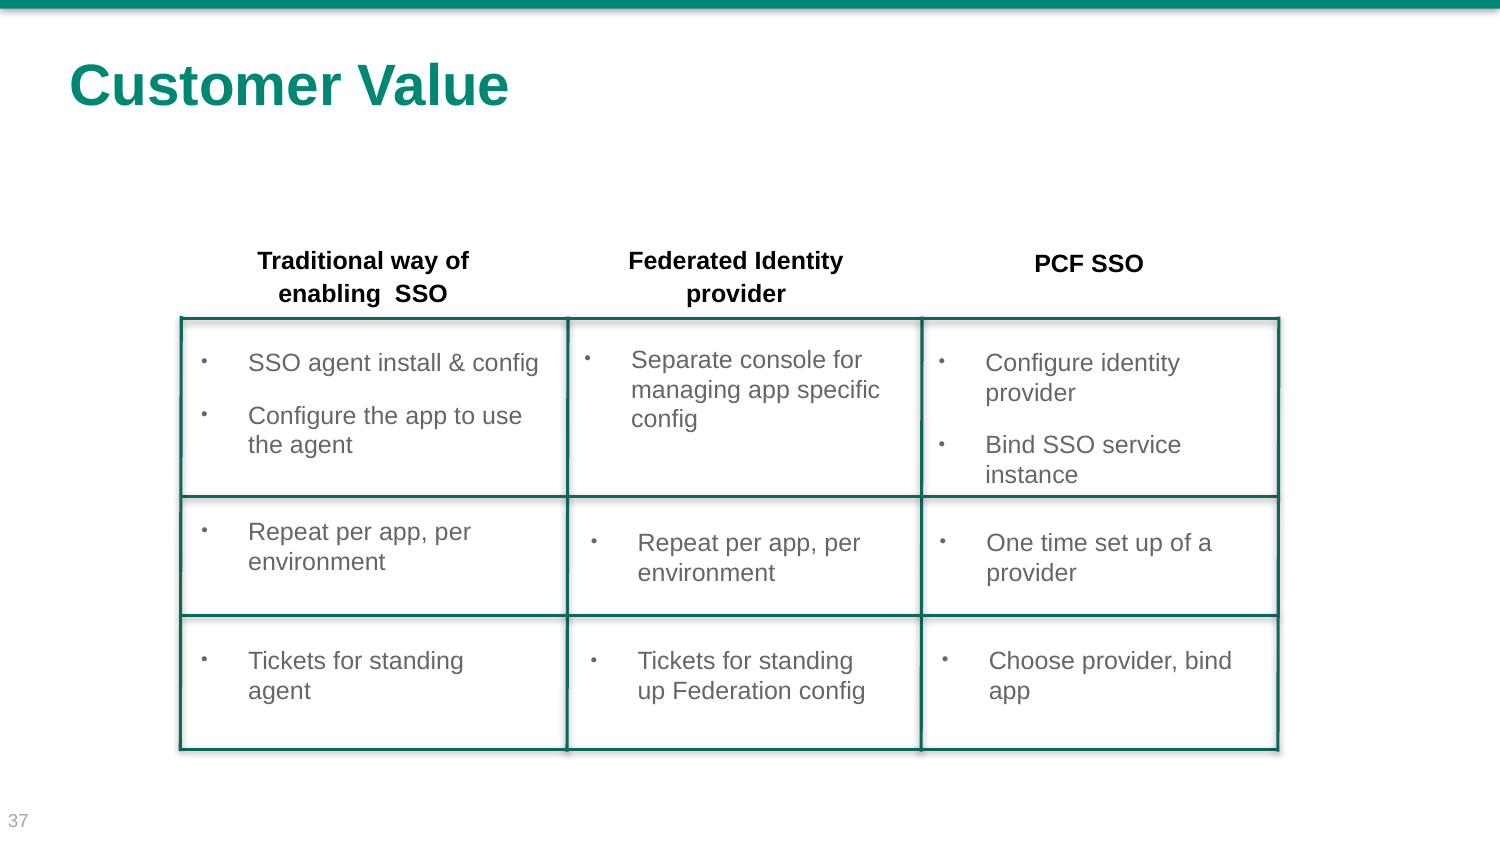

# Customer Value
Traditional way of enabling  SSO

Federated Identity provider

PCF SSO

Separate console for managing app specific config
SSO agent install & config
Configure the app to use the agent
Configure identity provider
Bind SSO service instance
Repeat per app, per environment
Repeat per app, per environment
One time set up of a provider
Tickets for standing agent
Choose provider, bind app
Tickets for standing up Federation config
37